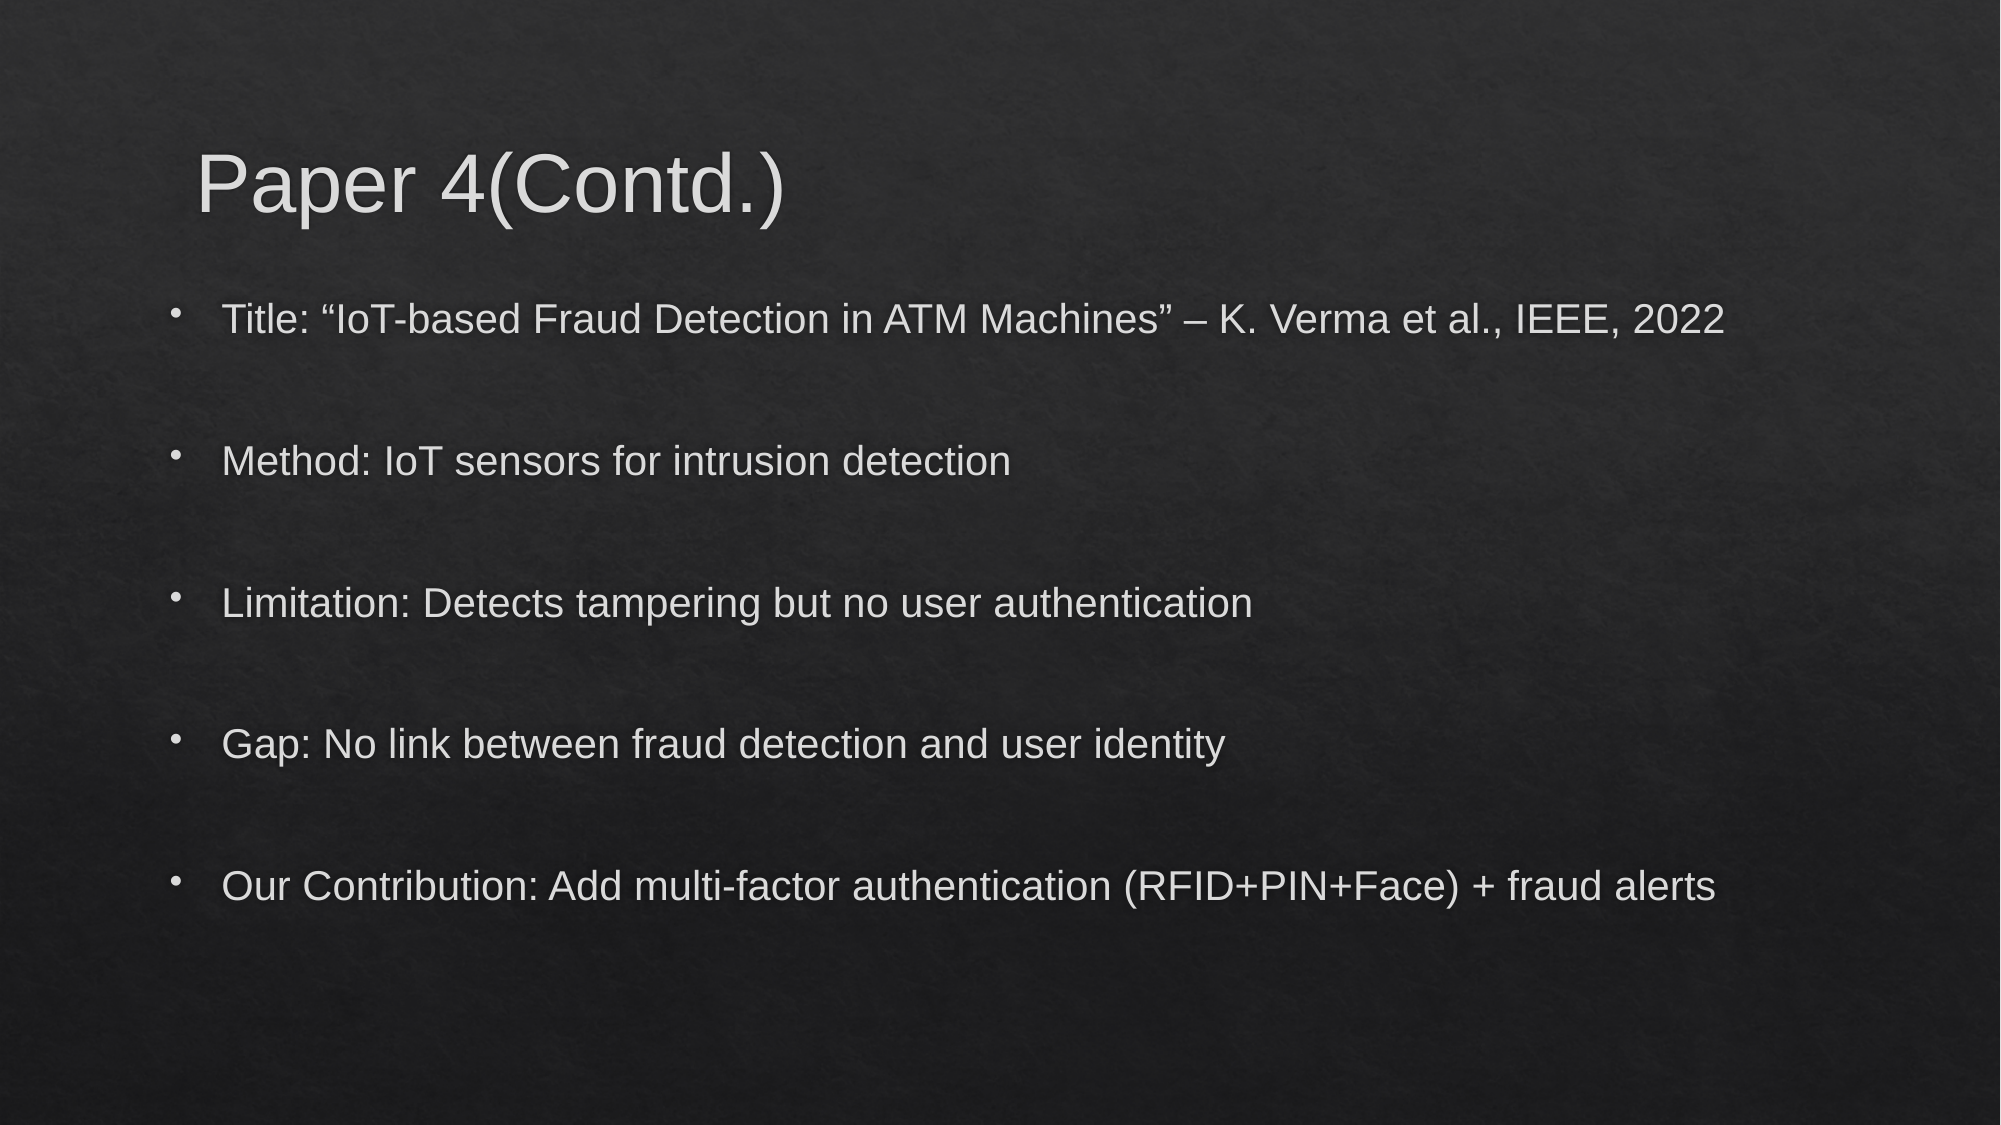

# Paper 4(Contd.)
Title: “IoT-based Fraud Detection in ATM Machines” – K. Verma et al., IEEE, 2022

Method: IoT sensors for intrusion detection

Limitation: Detects tampering but no user authentication

Gap: No link between fraud detection and user identity

Our Contribution: Add multi-factor authentication (RFID+PIN+Face) + fraud alerts